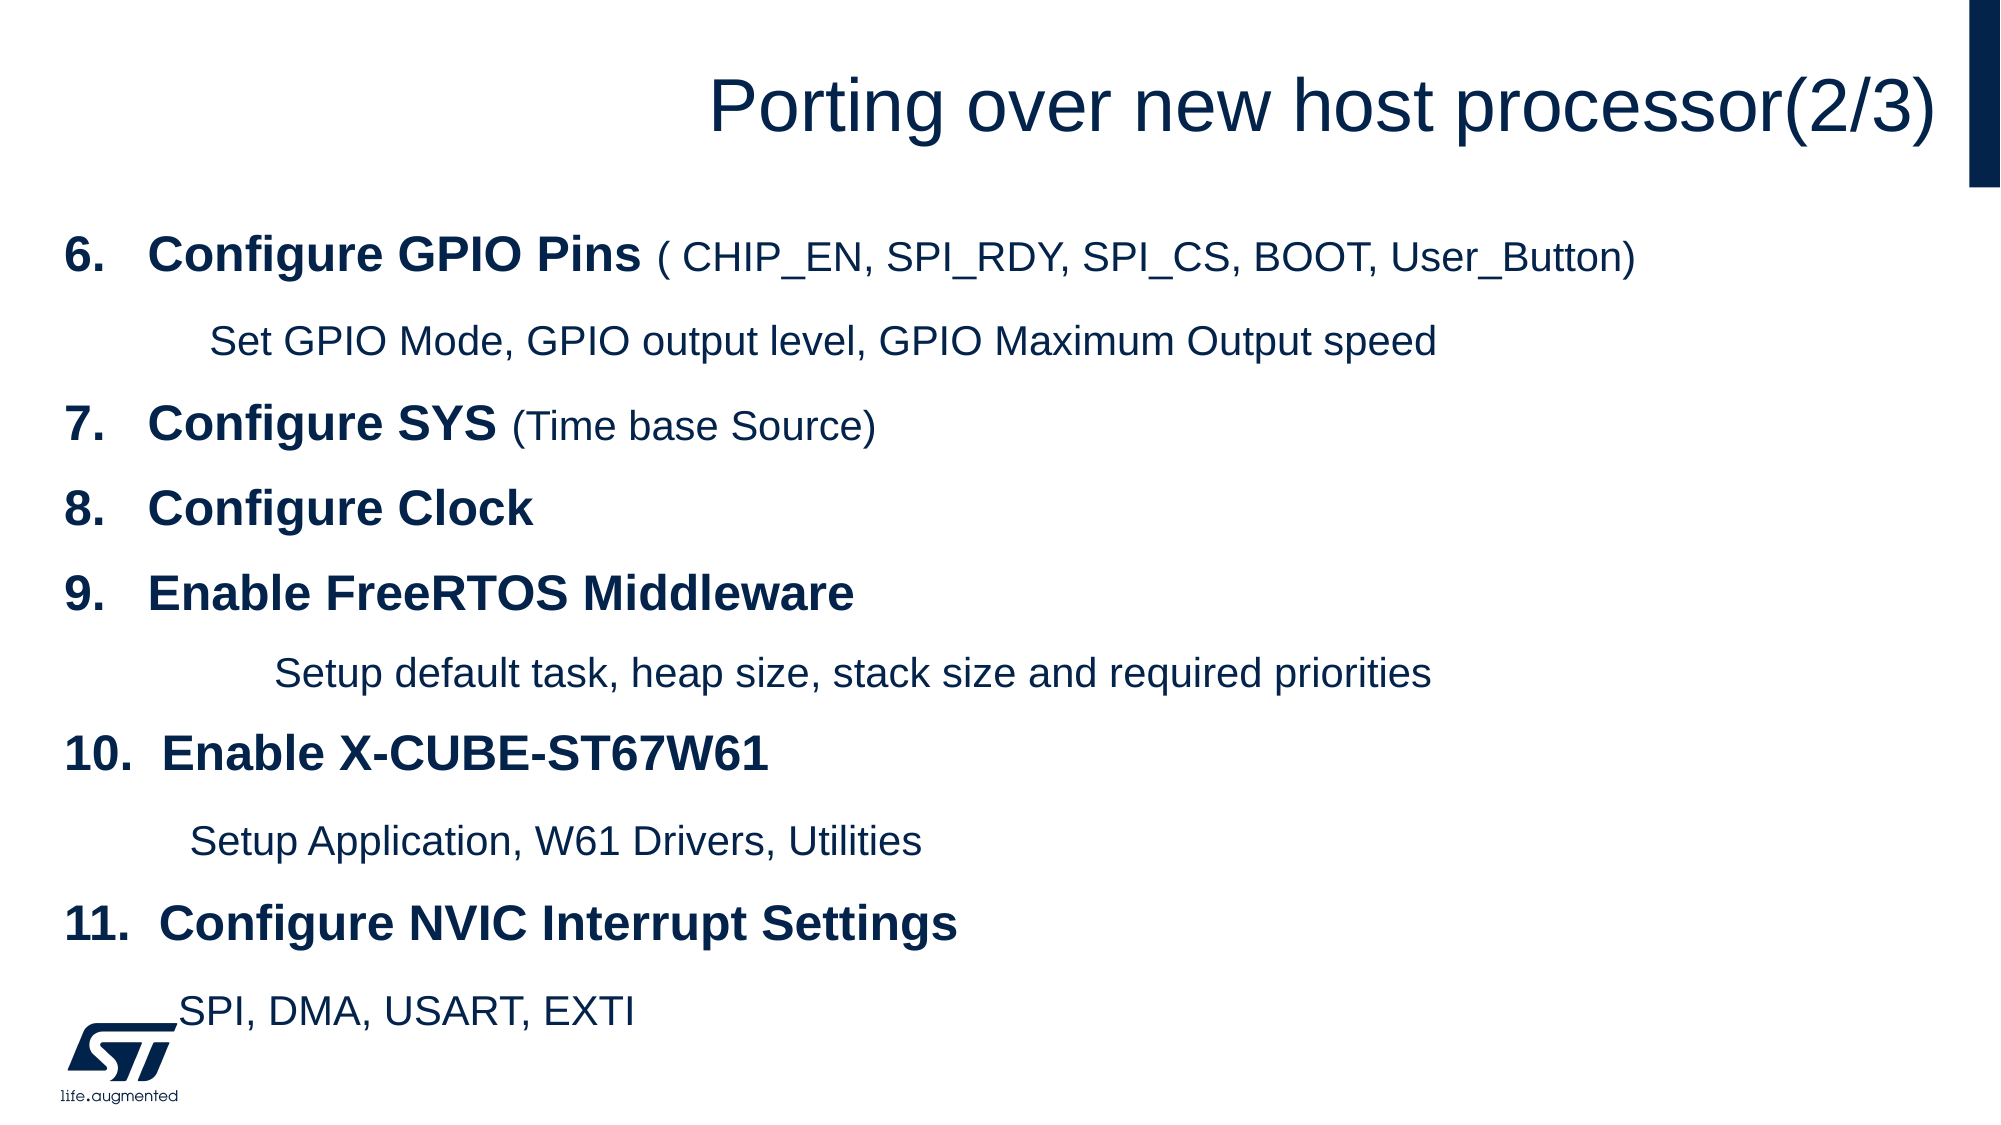

# Porting over new host processor(2/3)
6.   Configure GPIO Pins ( CHIP_EN, SPI_RDY, SPI_CS, BOOT, User_Button)
      Set GPIO Mode, GPIO output level, GPIO Maximum Output speed
7.   Configure SYS (Time base Source)
8.   Configure Clock
9.   Enable FreeRTOS Middleware
             Setup default task, heap size, stack size and required priorities
10.  Enable X-CUBE-ST67W61
    Setup Application, W61 Drivers, Utilities
11.  Configure NVIC Interrupt Settings
   SPI, DMA, USART, EXTI